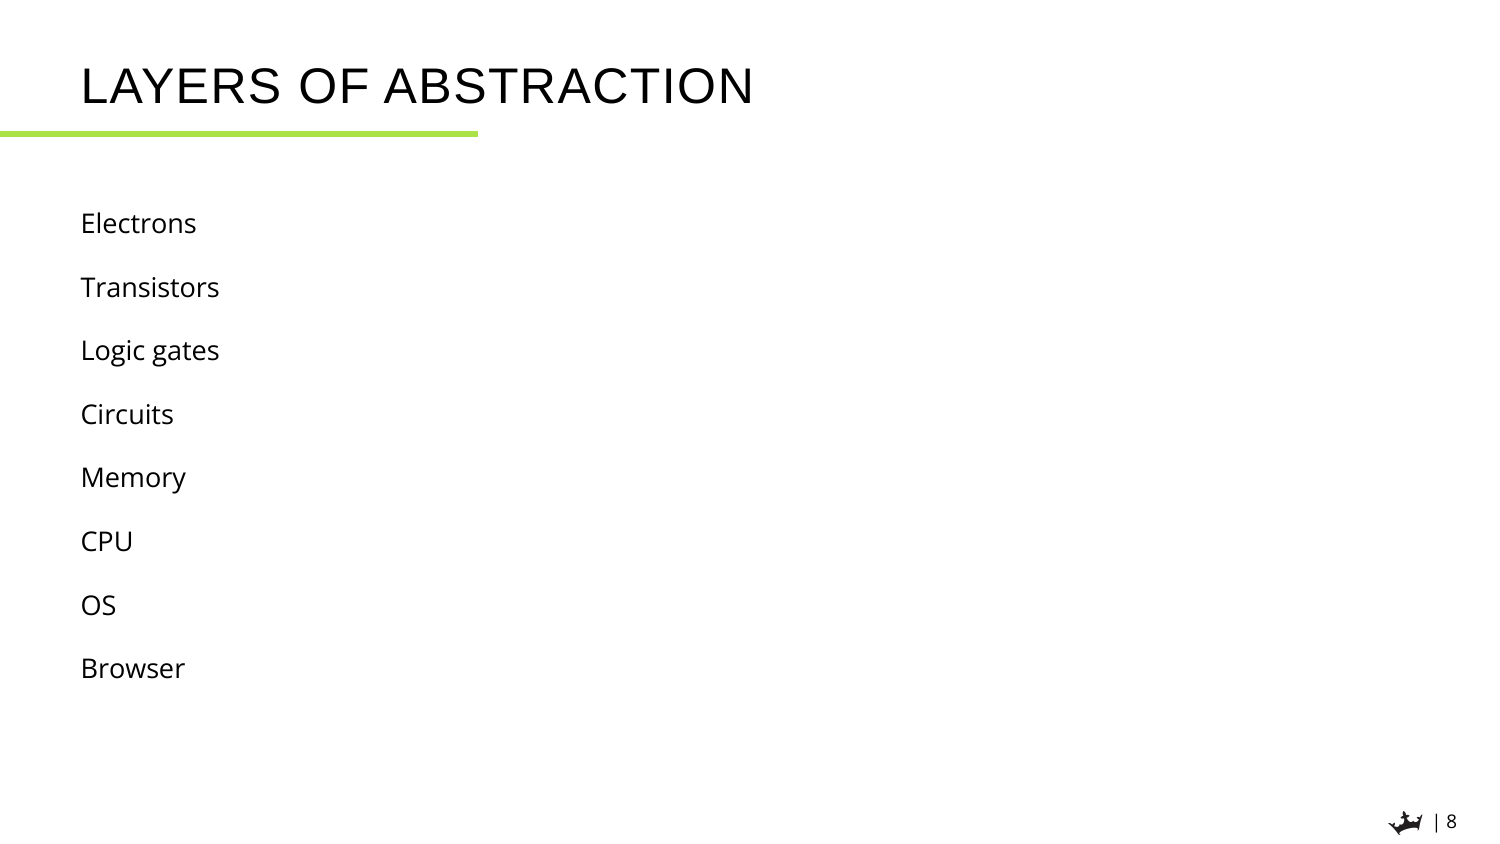

# Layers of abstraction
Electrons
Transistors
Logic gates
Circuits
Memory
CPU
OS
Browser